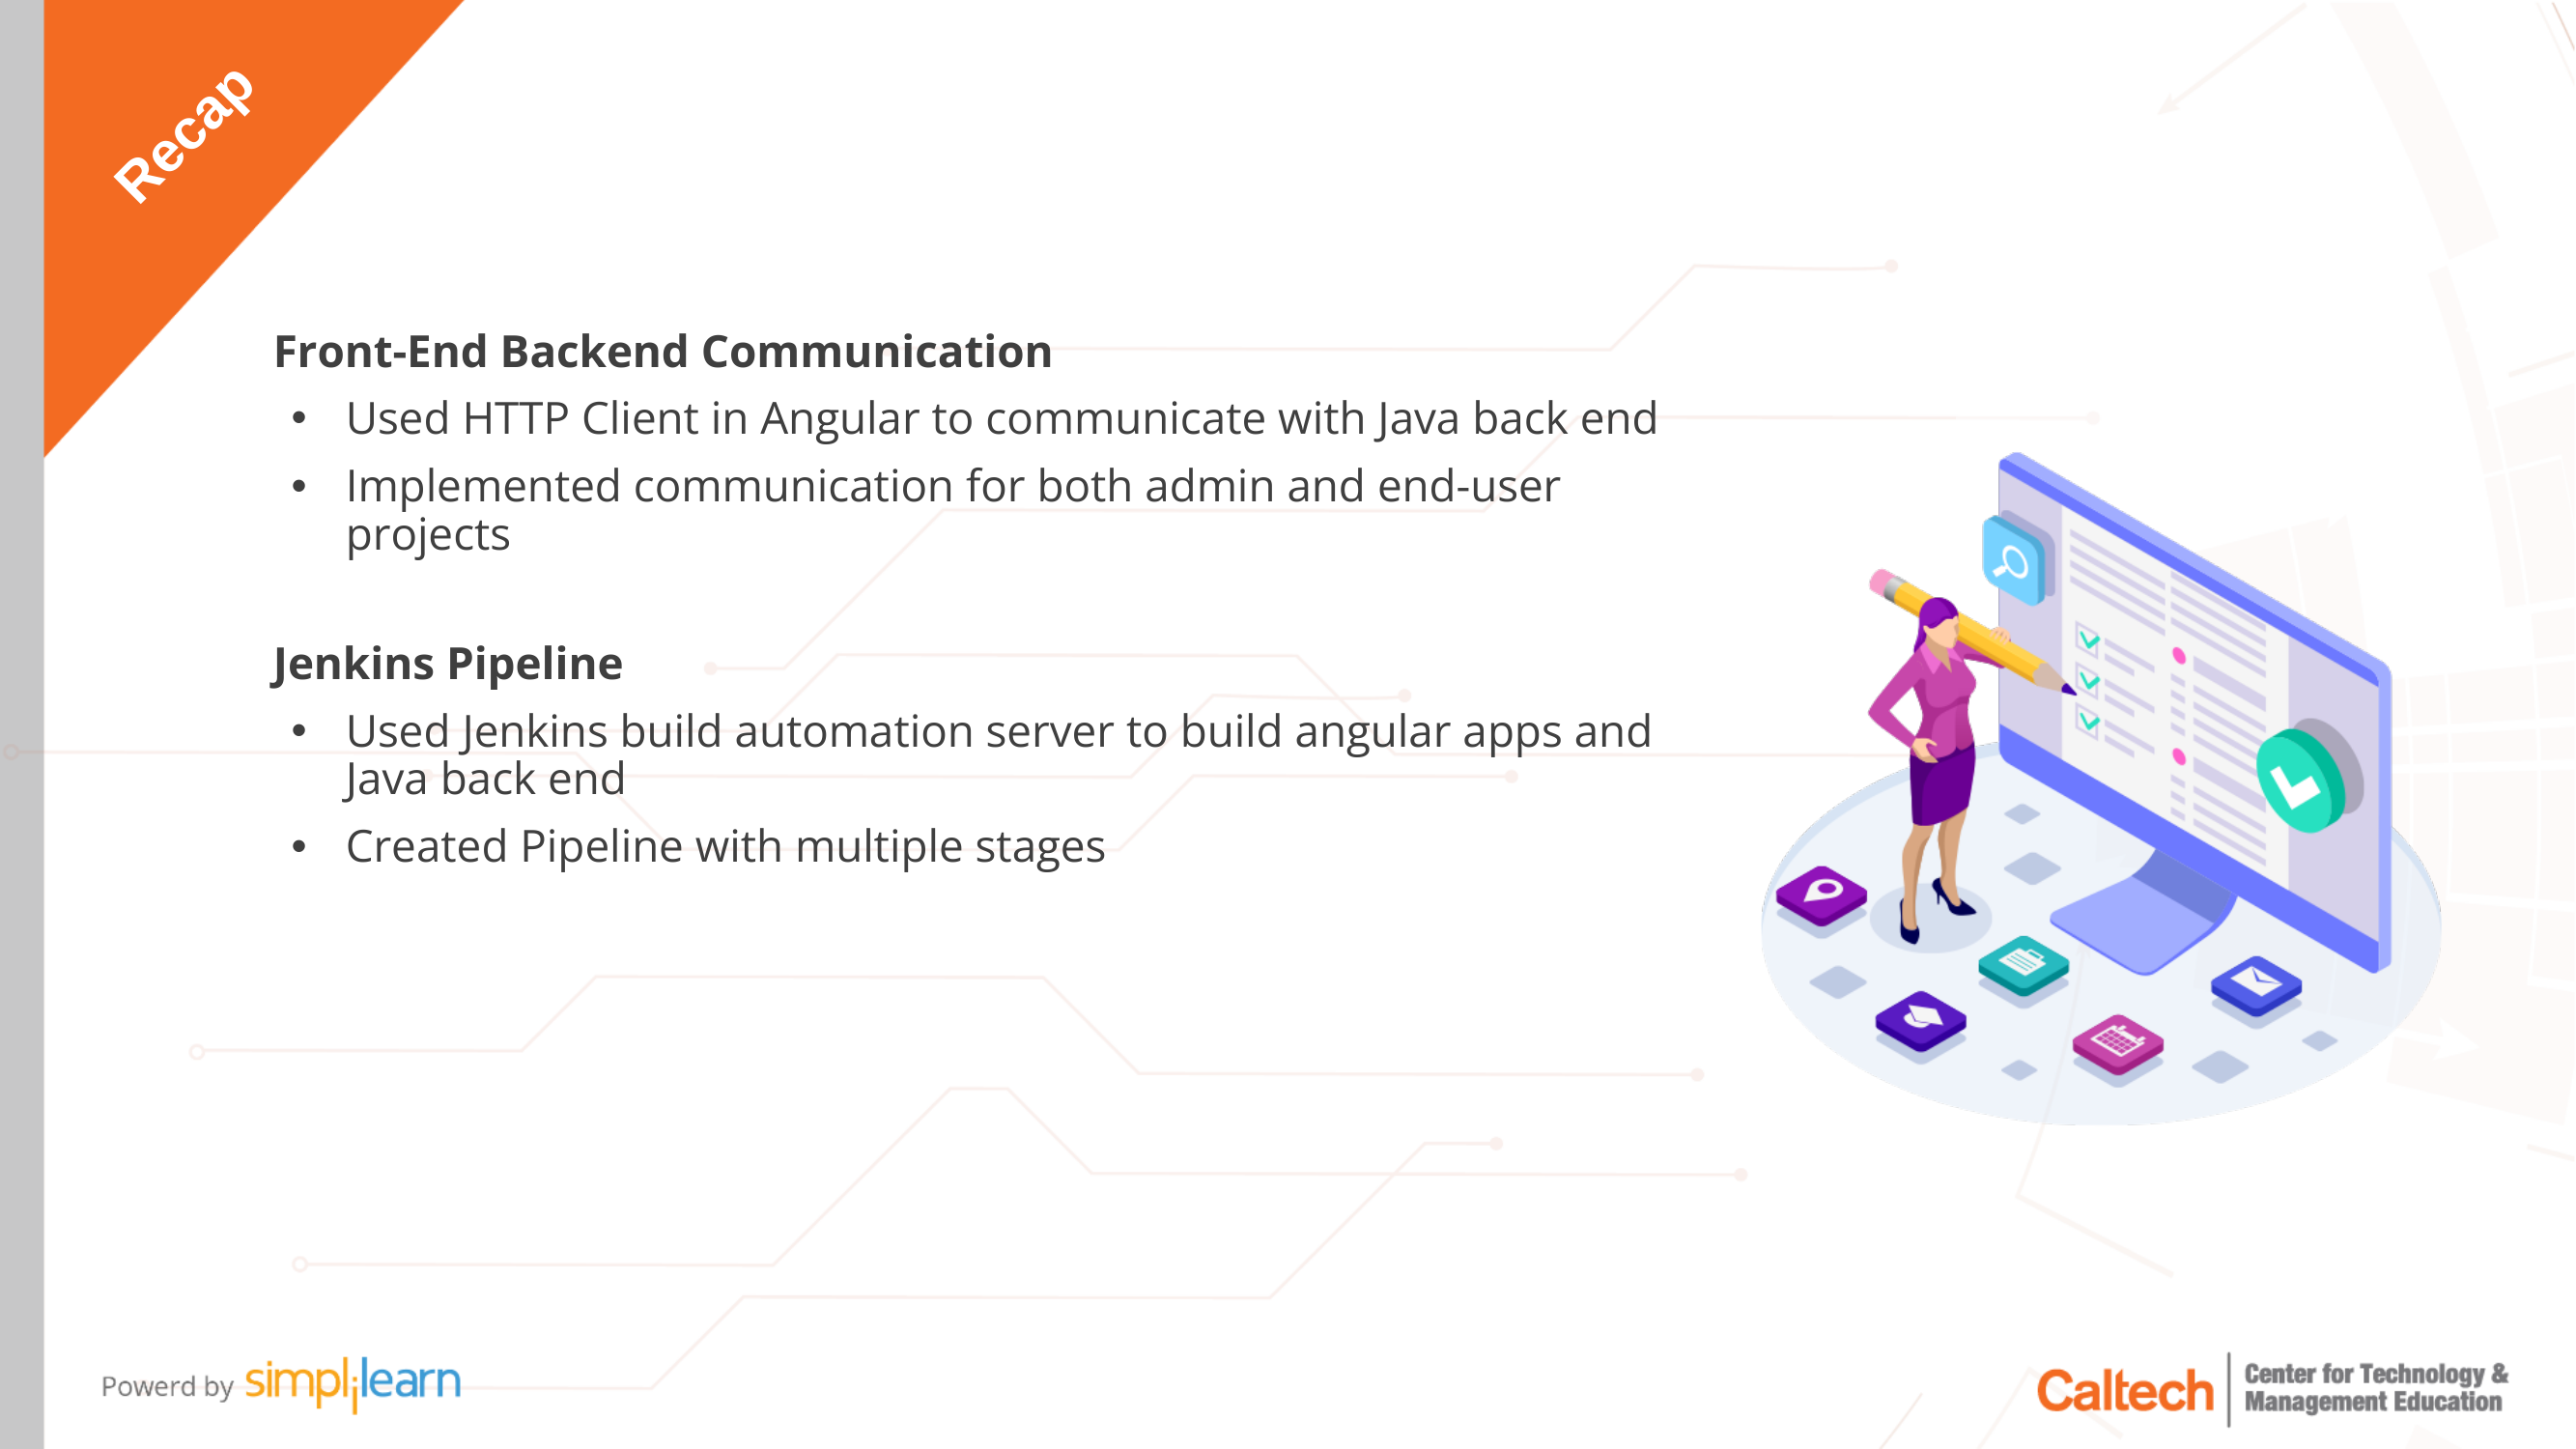

Front-End Backend Communication
Used HTTP Client in Angular to communicate with Java back end
Implemented communication for both admin and end-user projects

Jenkins Pipeline
Used Jenkins build automation server to build angular apps and Java back end
Created Pipeline with multiple stages